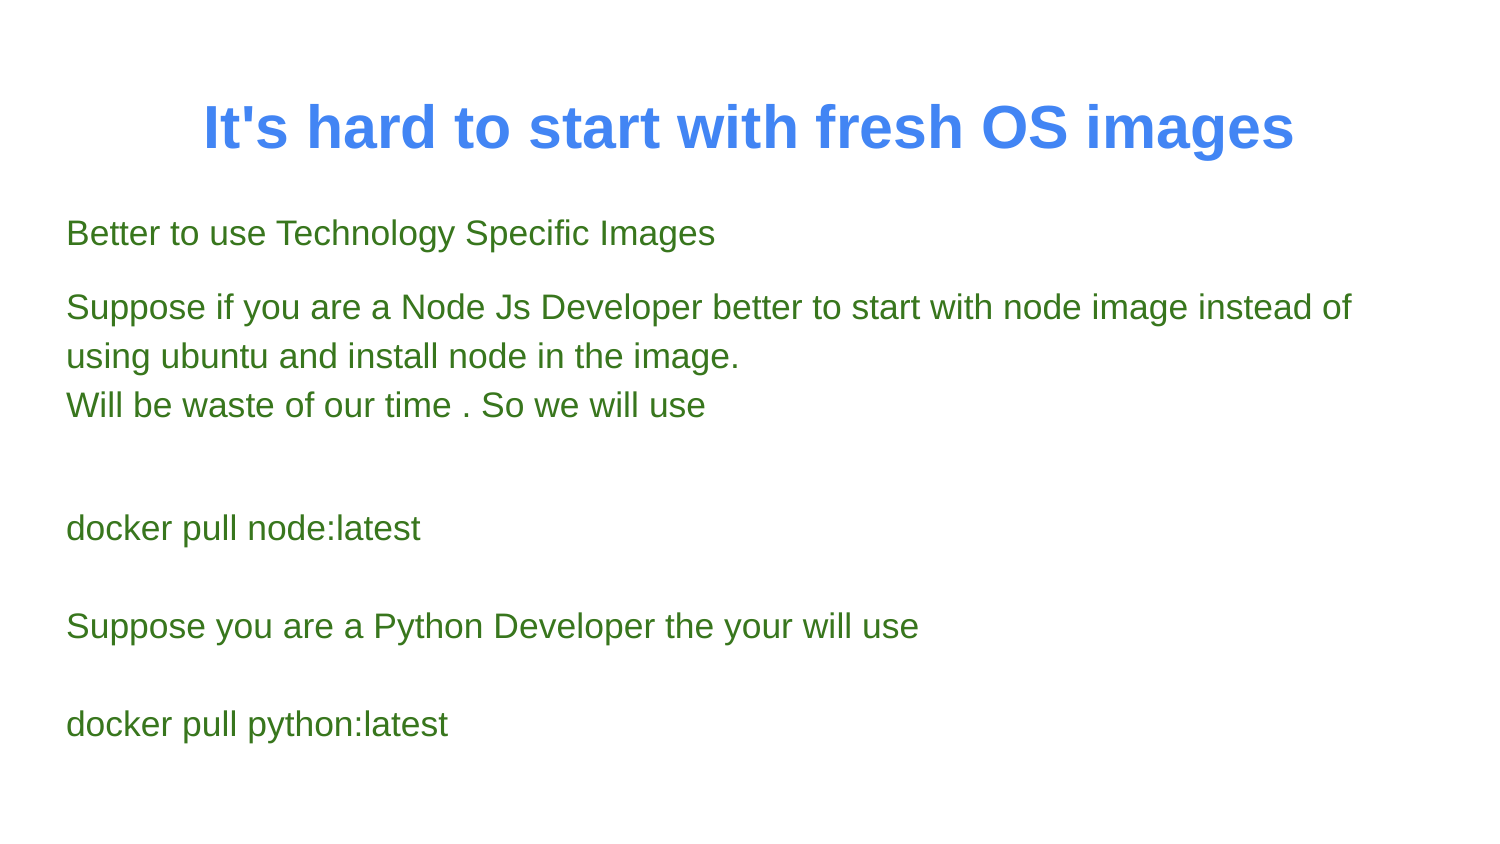

# It's hard to start with fresh OS images
Better to use Technology Specific Images
Suppose if you are a Node Js Developer better to start with node image instead of using ubuntu and install node in the image.
Will be waste of our time . So we will use
docker pull node:latest
Suppose you are a Python Developer the your will use
docker pull python:latest